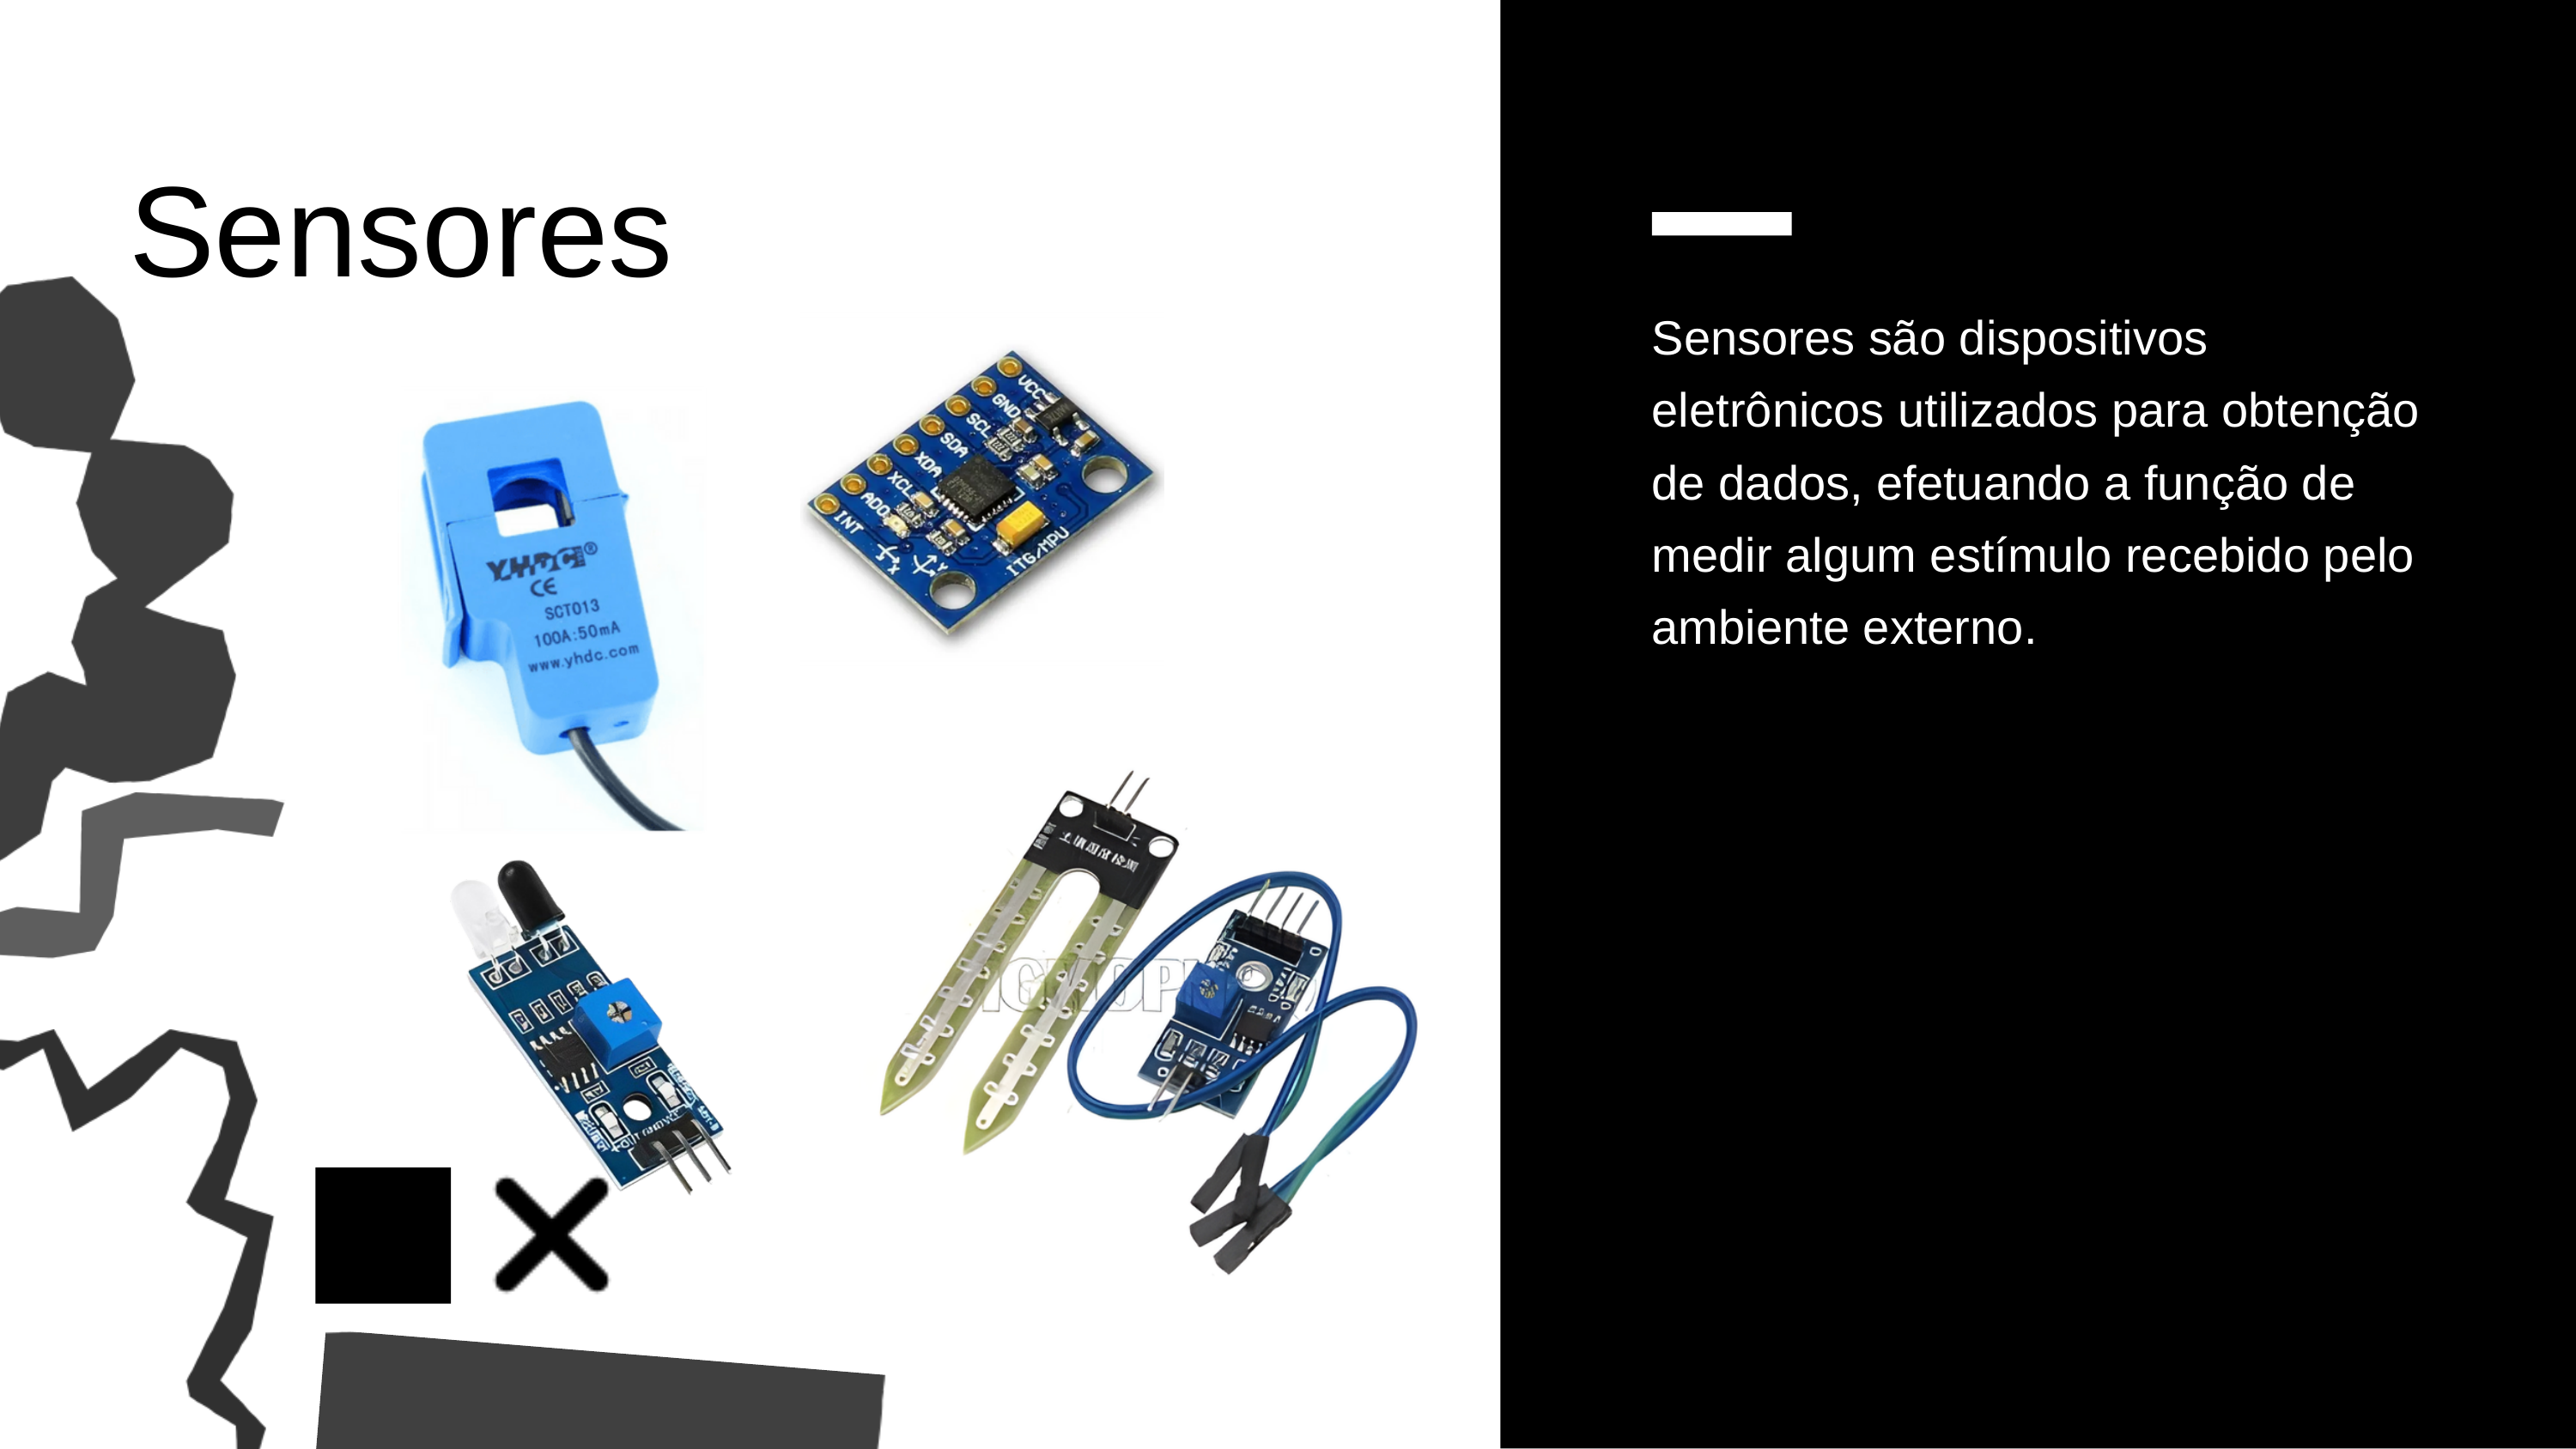

Sensores

Sensores são dispositivos eletrônicos utilizados para obtenção de dados, efetuando a função de medir algum estímulo recebido pelo ambiente externo.